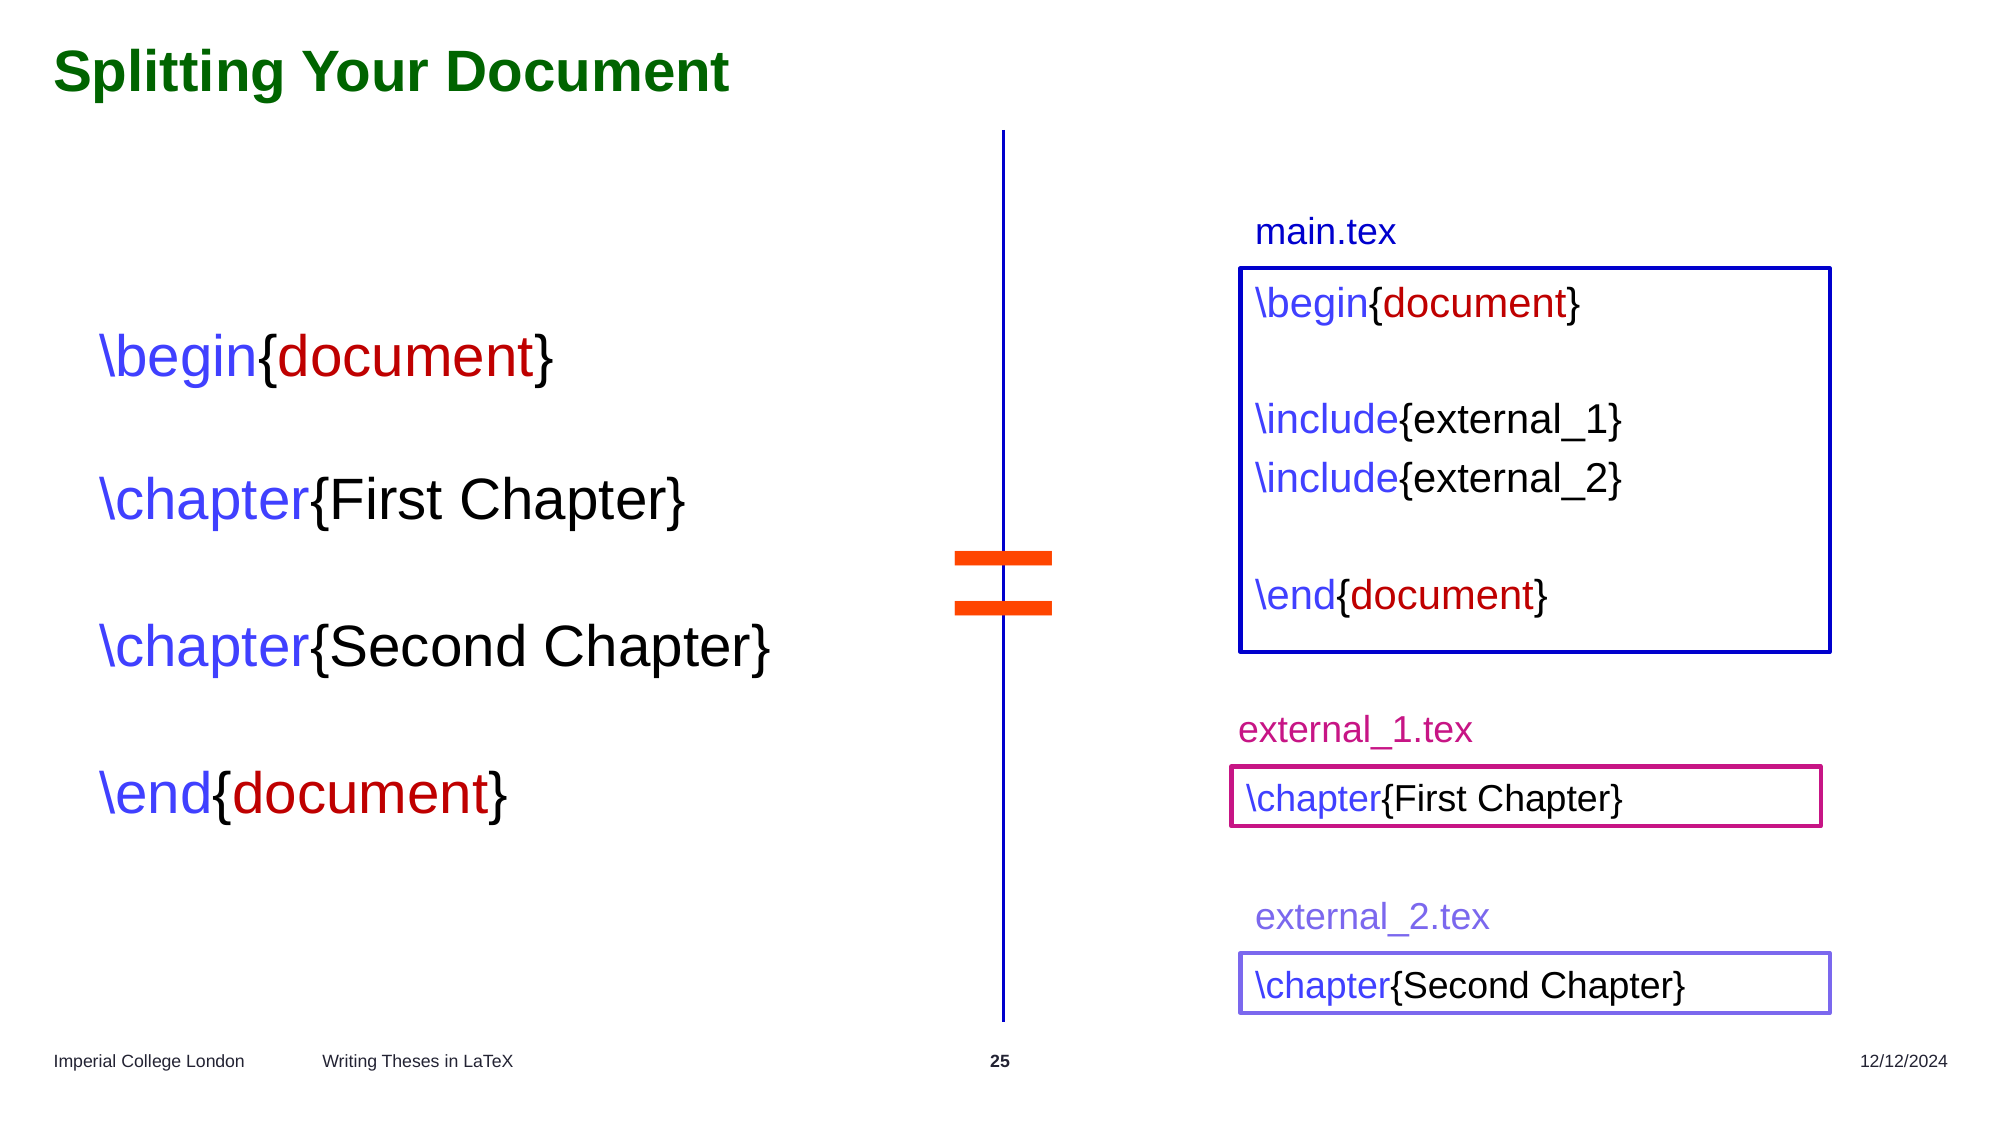

# Splitting Your Document
=
main.tex
\begin{document}

\include{external_1}
\include{external_2}

\end{document}
external_1.tex
\chapter{First Chapter}
external_2.tex
\chapter{Second Chapter}
\begin{document}
\chapter{First Chapter}
\chapter{Second Chapter}
\end{document}
Writing Theses in LaTeX
25
12/12/2024